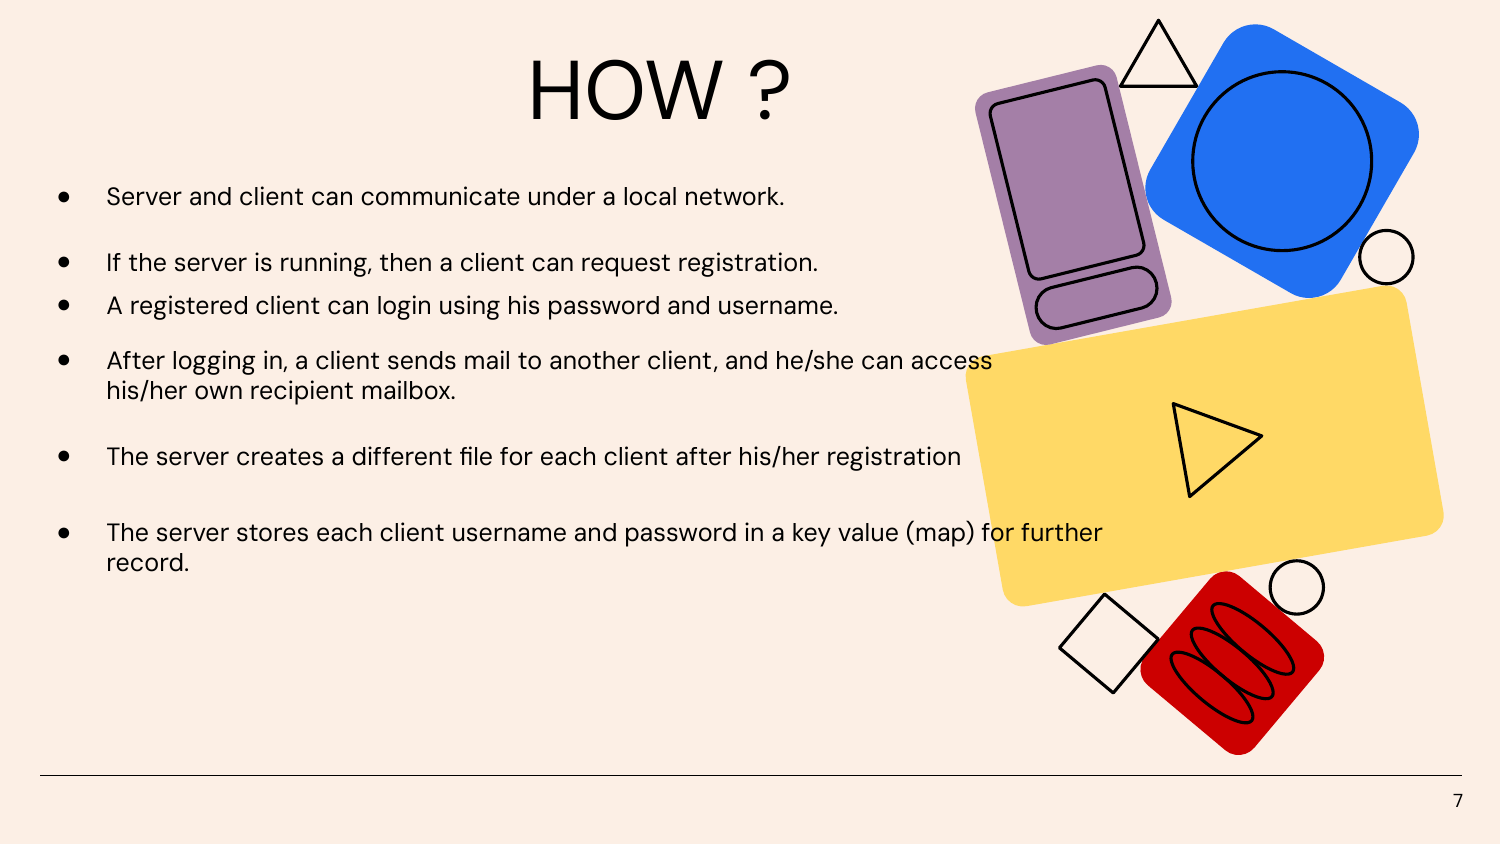

HOW ?
Server and client can communicate under a local network.
If the server is running, then a client can request registration.
A registered client can login using his password and username.
After logging in, a client sends mail to another client, and he/she can access his/her own recipient mailbox.
The server creates a different file for each client after his/her registration
The server stores each client username and password in a key value (map) for further record.
7